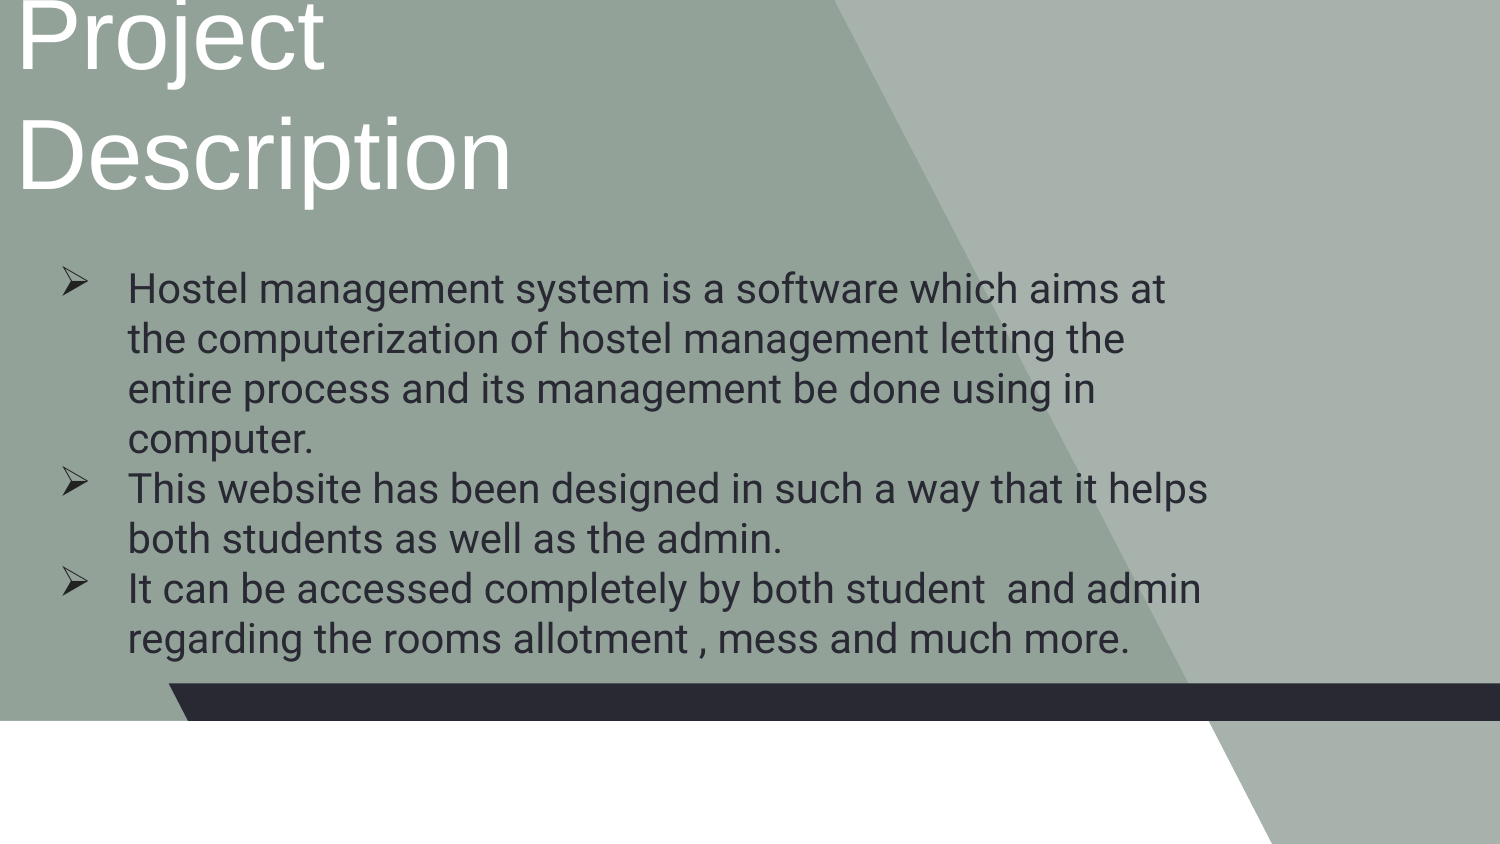

# Project Description
Hostel management system is a software which aims at the computerization of hostel management letting the entire process and its management be done using in computer.
This website has been designed in such a way that it helps both students as well as the admin.
It can be accessed completely by both student  and admin regarding the rooms allotment , mess and much more.